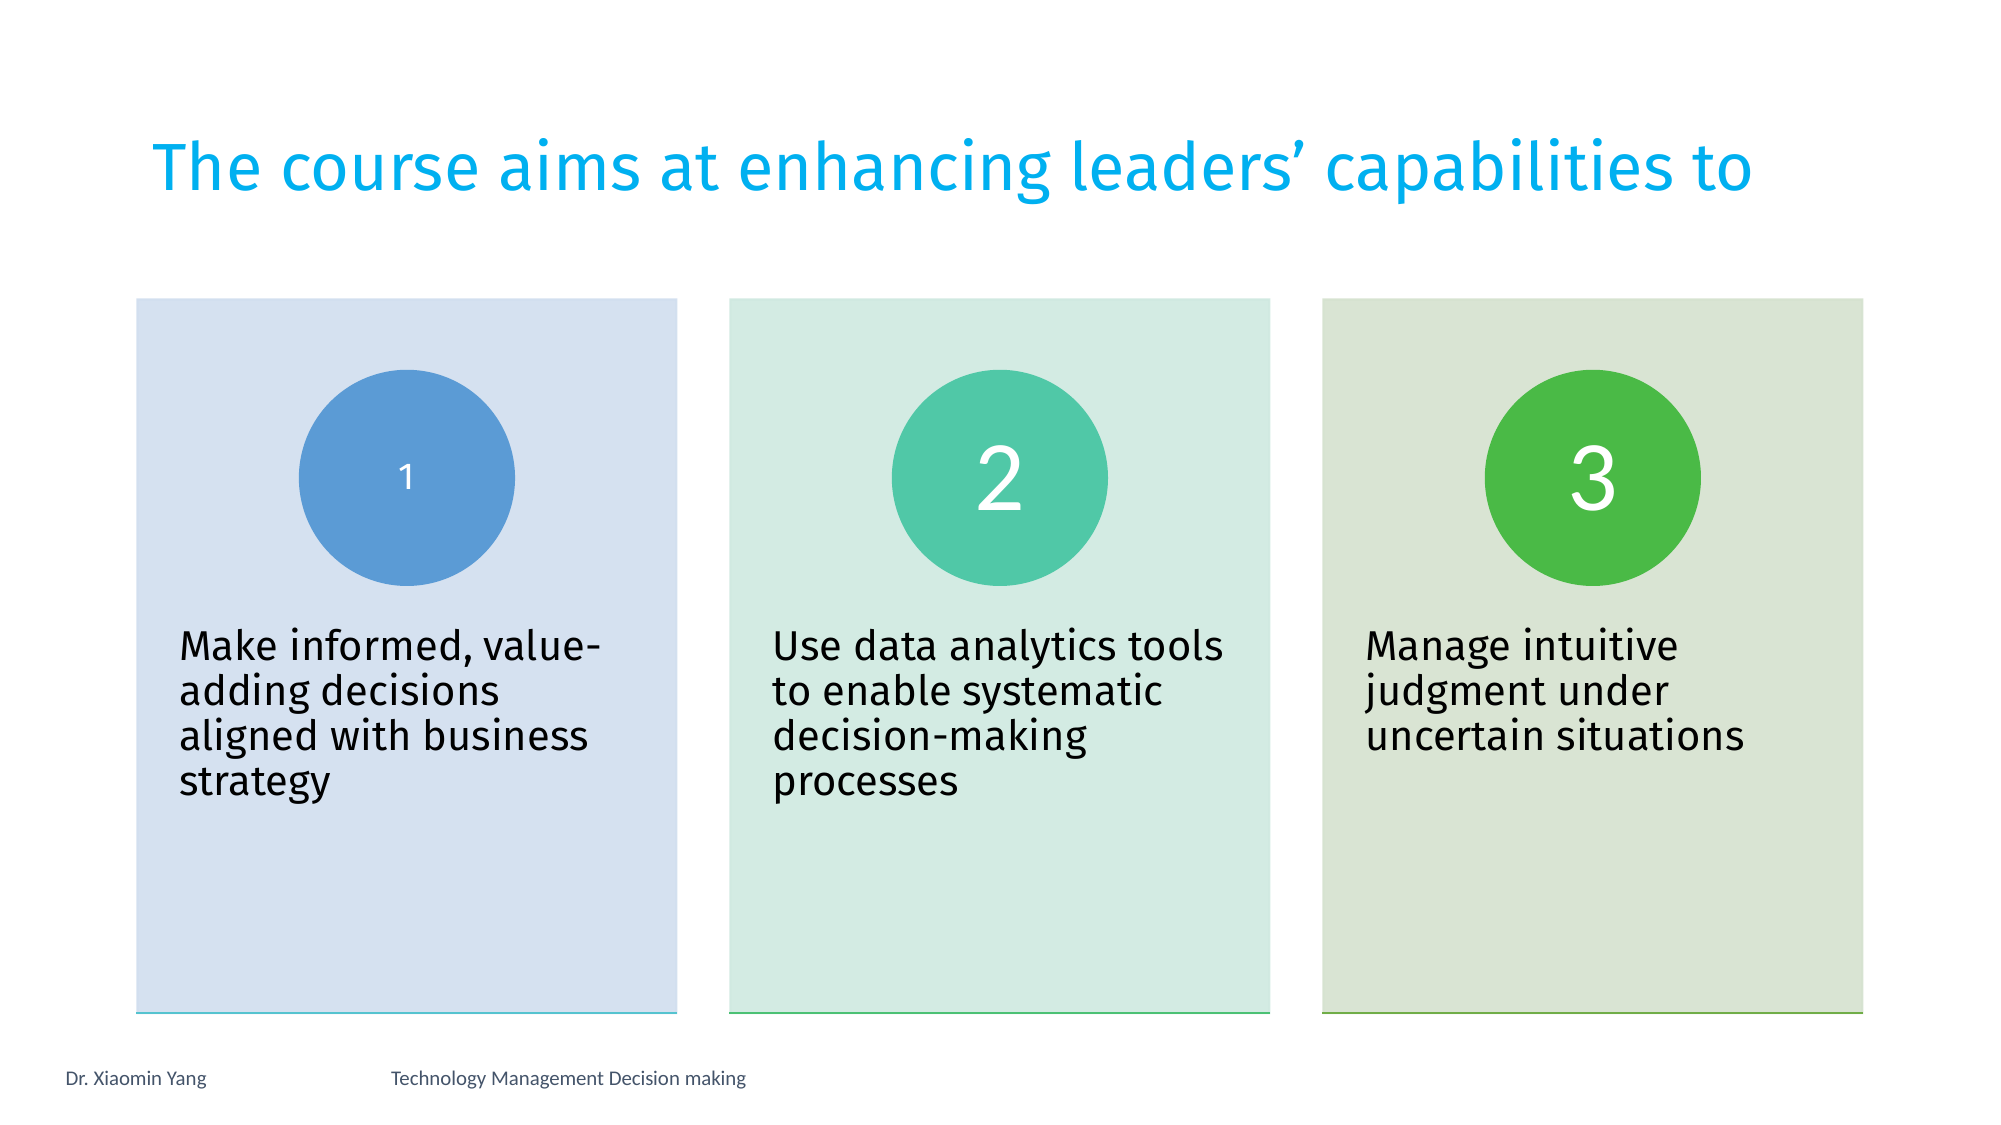

# The course aims at enhancing leaders’ capabilities to
Make informed, value-adding decisions aligned with business strategy
1
Use data analytics tools to enable systematic decision-making processes
2
Manage intuitive judgment under uncertain situations
3
Dr. Xiaomin Yang                                       Technology Management Decision making